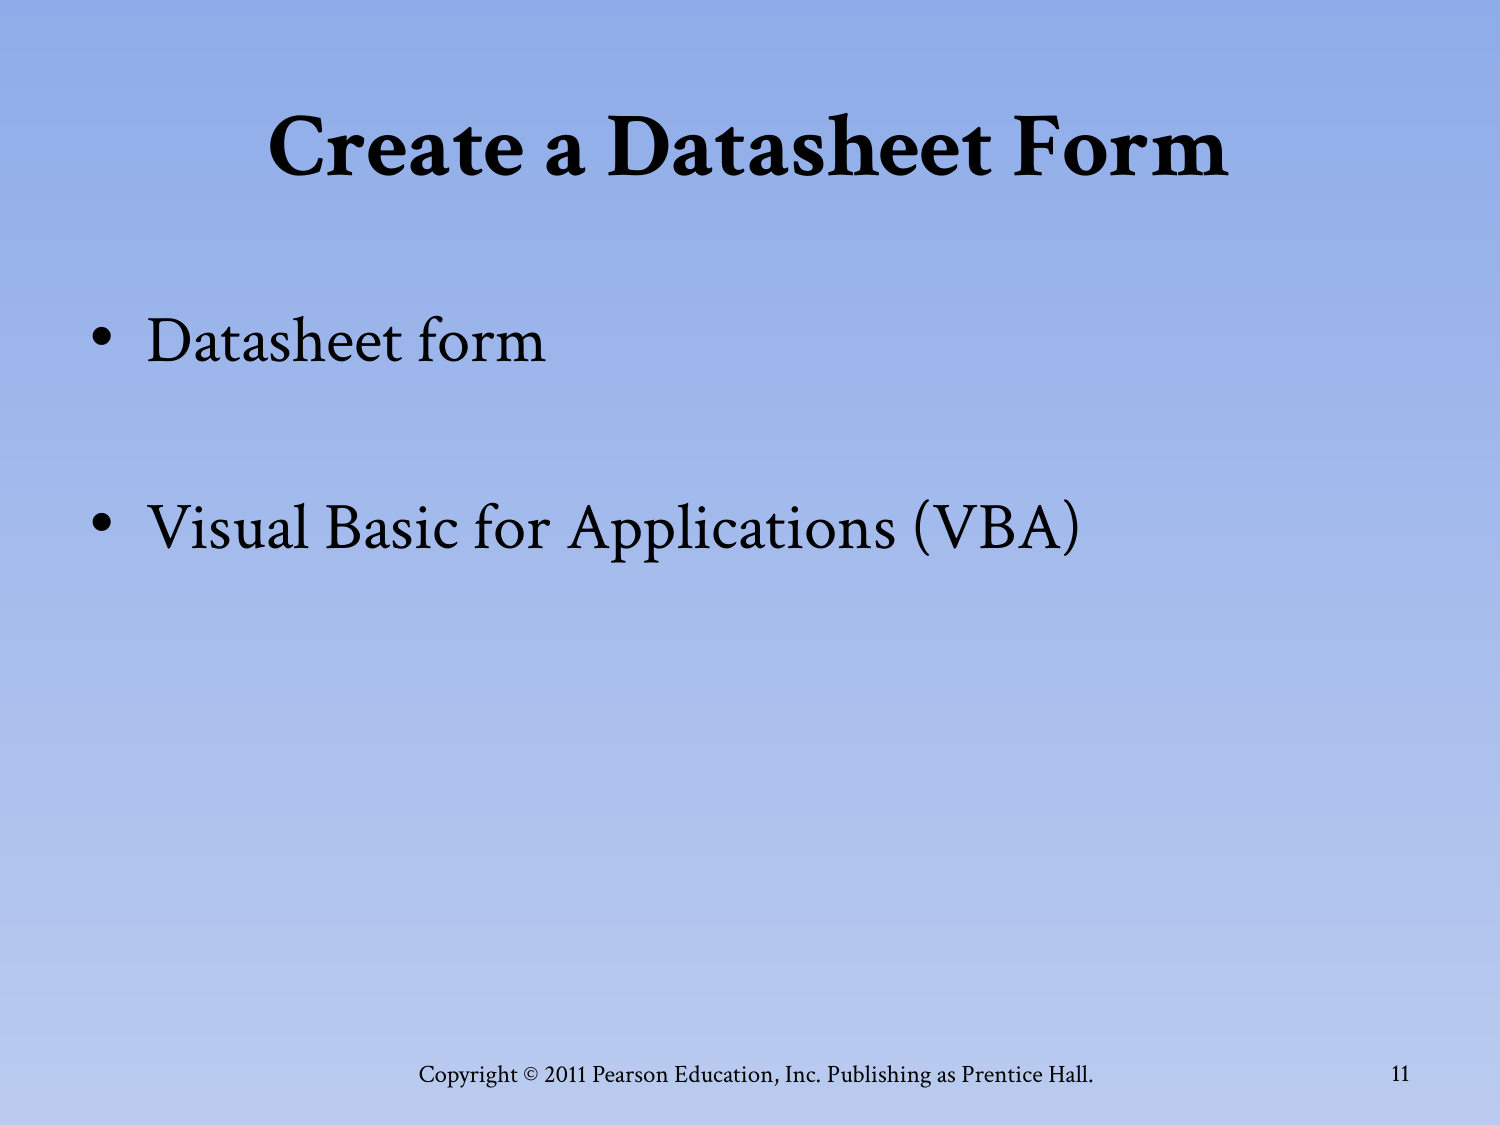

# Create a Datasheet Form
Datasheet form

Visual Basic for Applications (VBA)

Copyright © 2011 Pearson Education, Inc. Publishing as Prentice Hall.

11